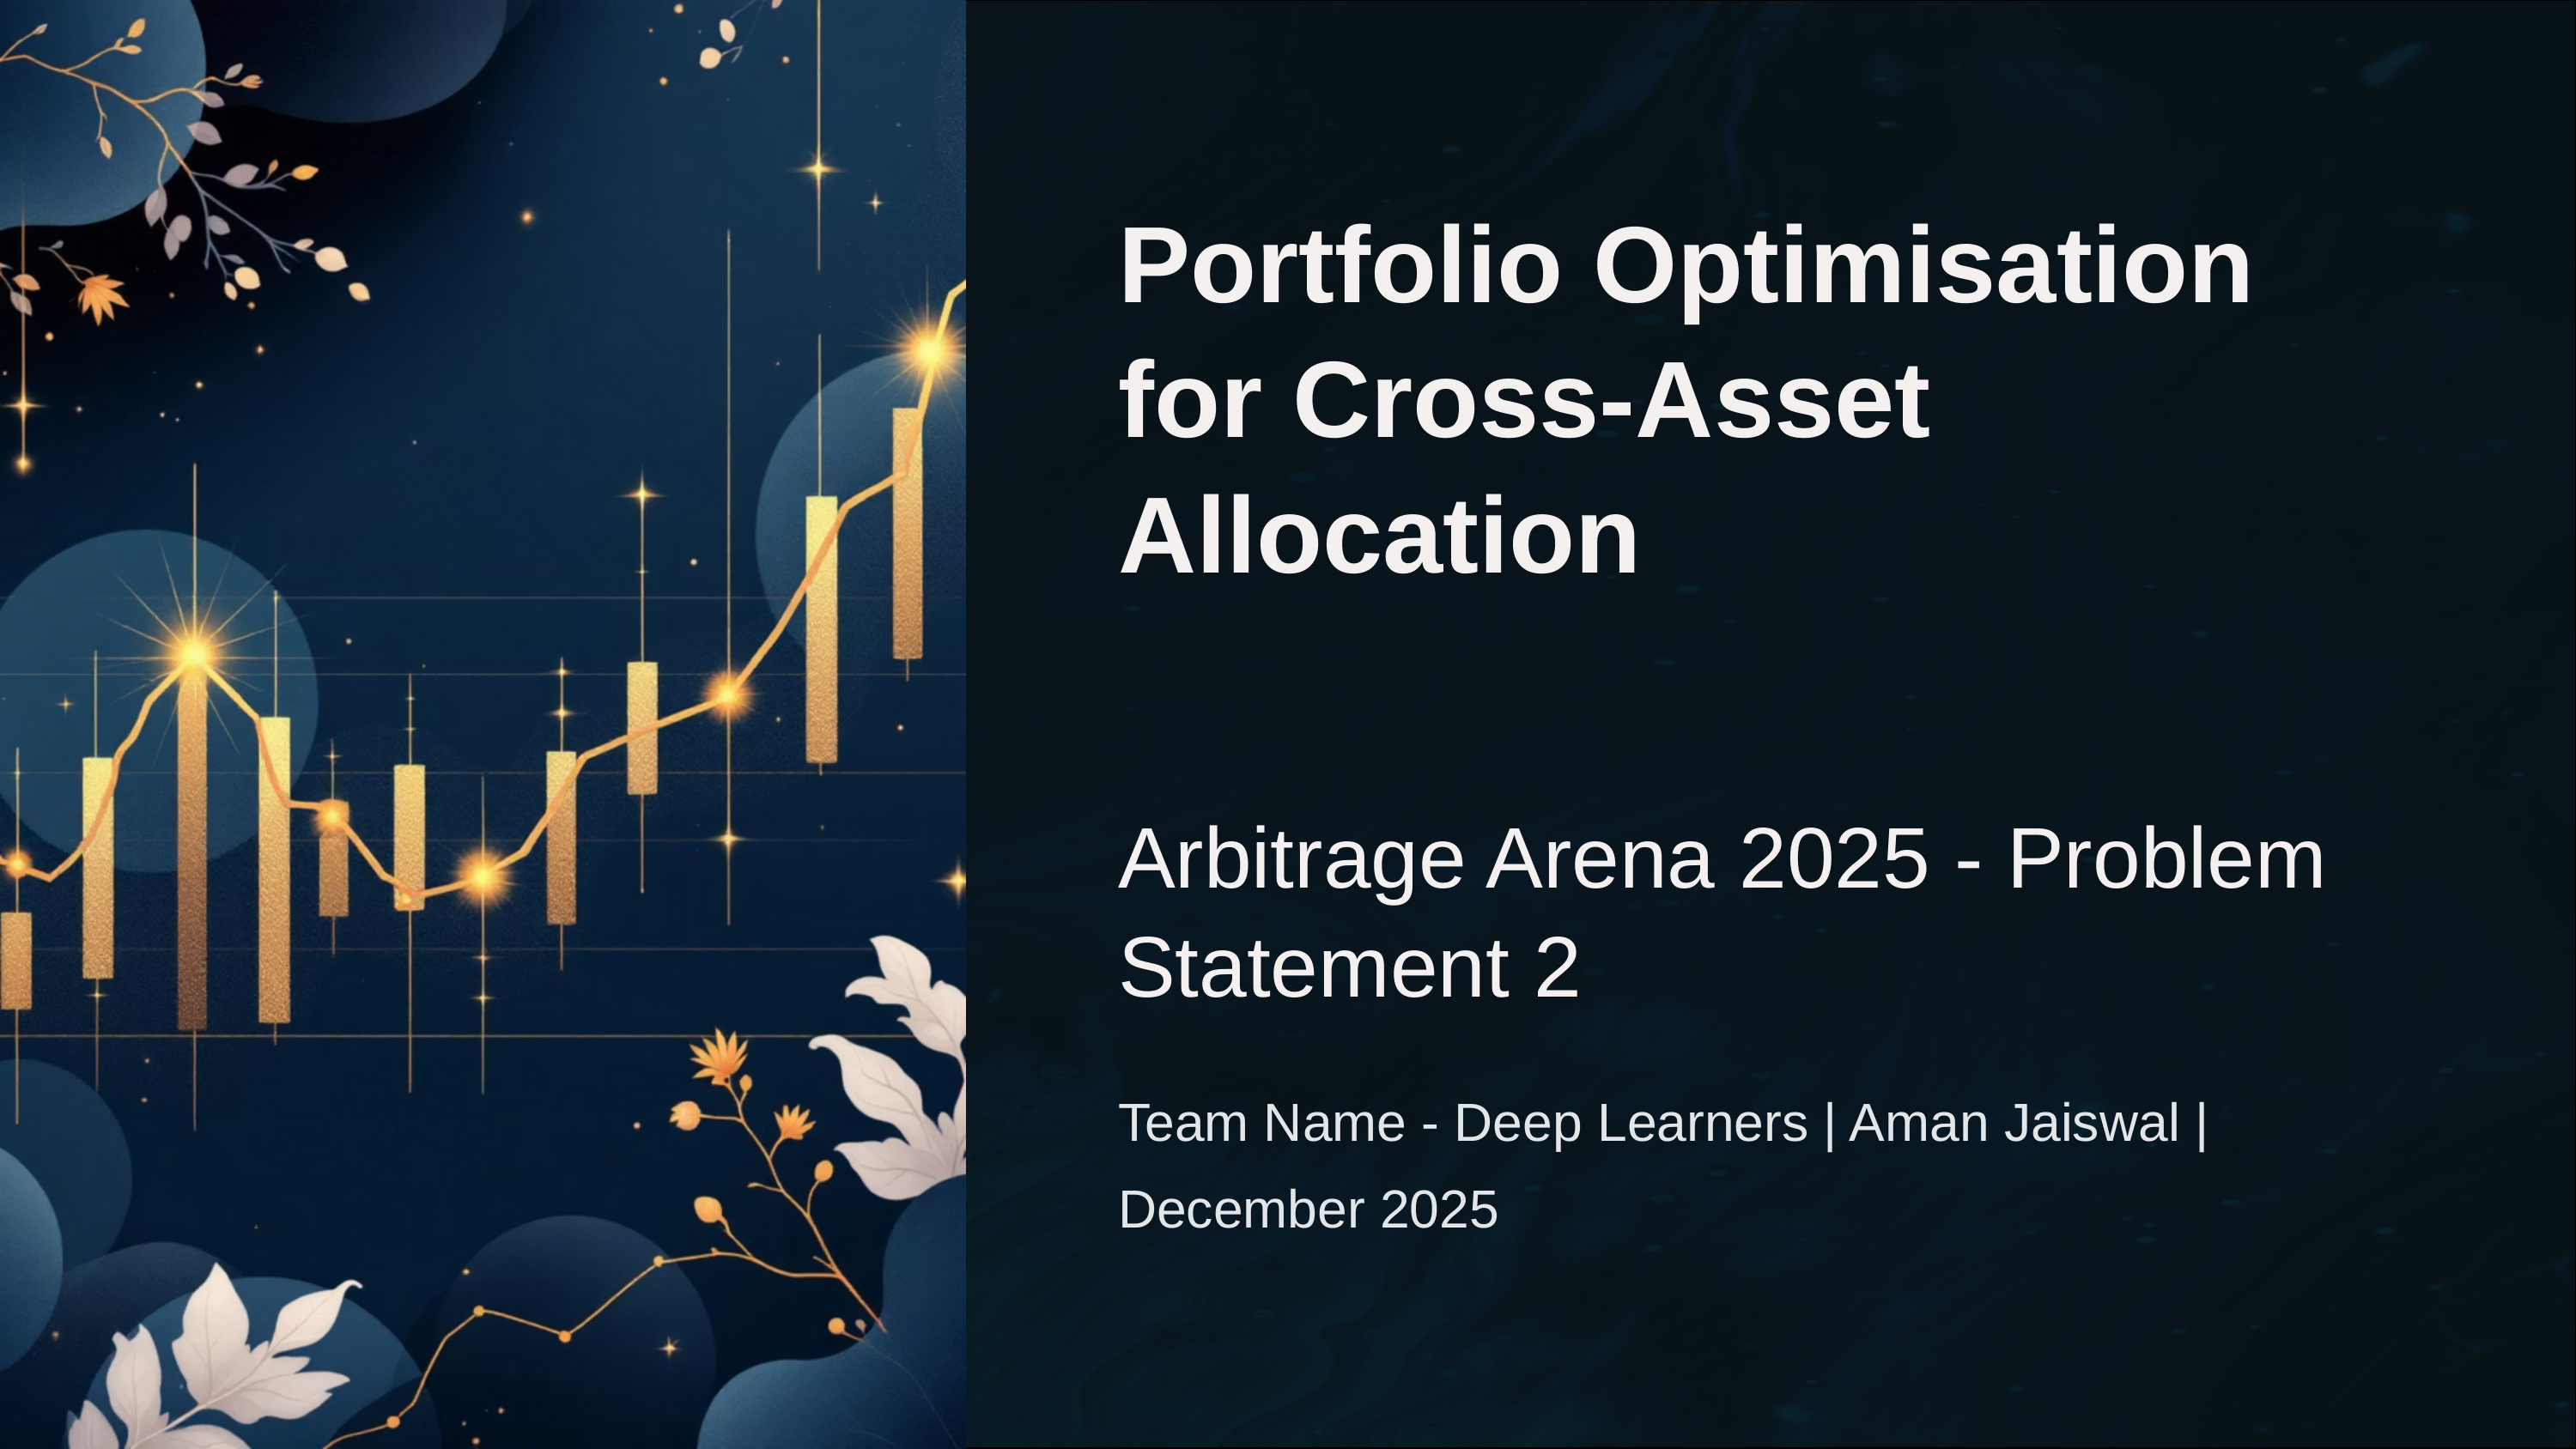

Portfolio Optimisation for Cross-Asset Allocation
Arbitrage Arena 2025 - Problem Statement 2
Team Name - Deep Learners | Aman Jaiswal | December 2025